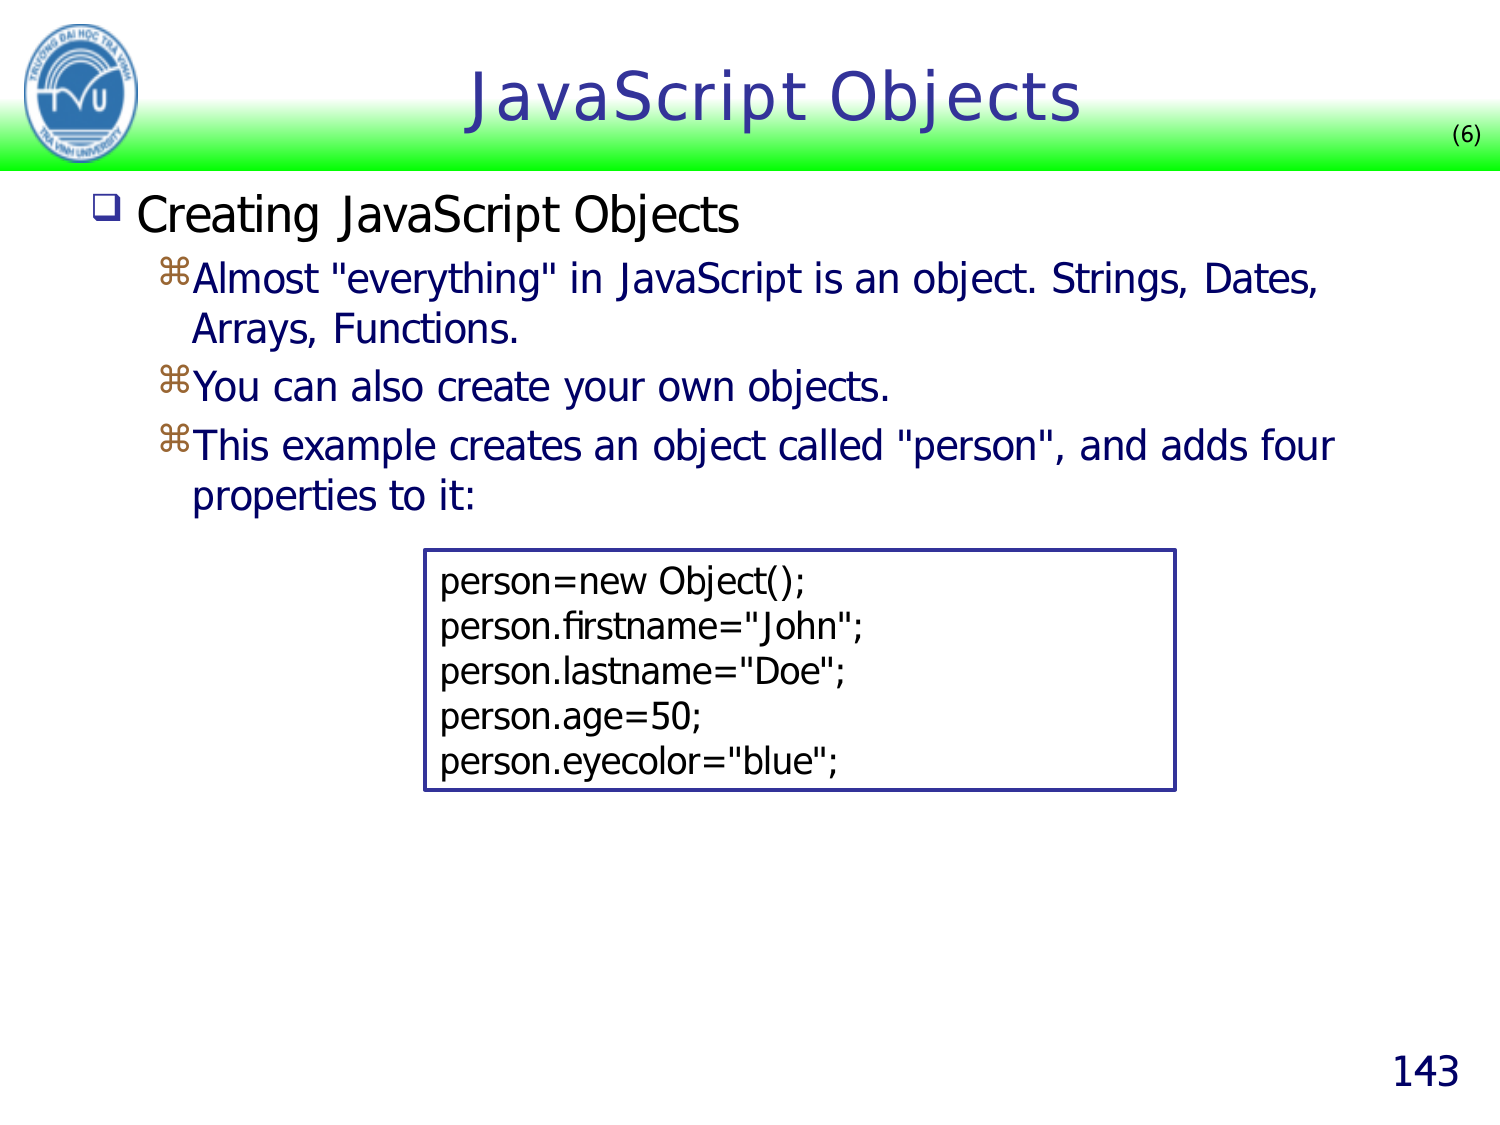

# JavaScript Objects
(6)
Creating JavaScript Objects
Almost "everything" in JavaScript is an object. Strings, Dates, Arrays, Functions.
You can also create your own objects.
This example creates an object called "person", and adds four properties to it:

person=new Object();
person.firstname="John";
person.lastname="Doe";
person.age=50;
person.eyecolor="blue";
143